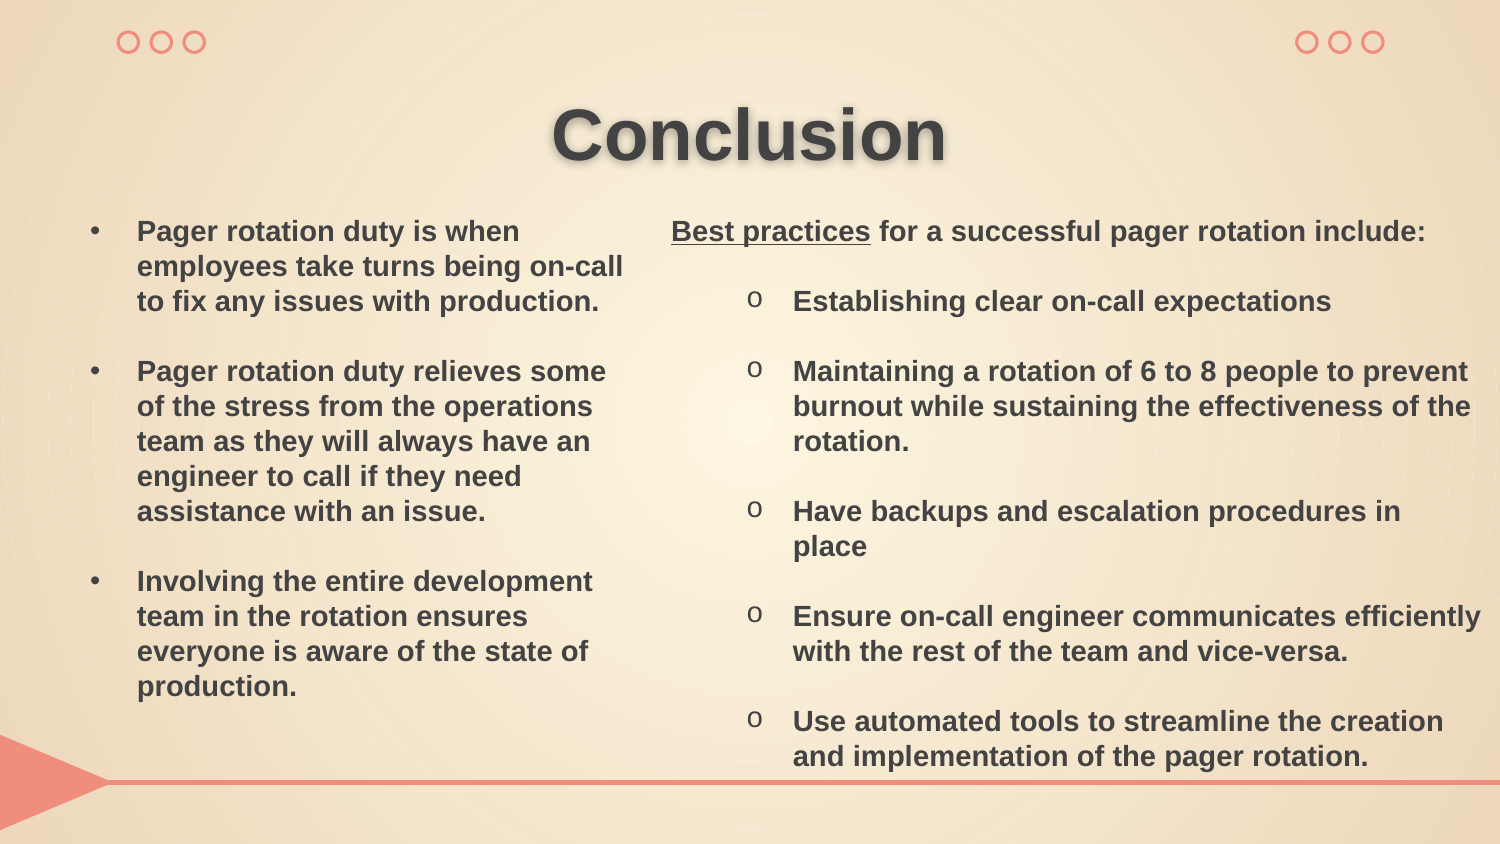

# Conclusion
Pager rotation duty is when employees take turns being on-call to fix any issues with production.

Pager rotation duty relieves some of the stress from the operations team as they will always have an engineer to call if they need assistance with an issue.

Involving the entire development team in the rotation ensures everyone is aware of the state of production.

Best practices for a successful pager rotation include:

Establishing clear on-call expectations

Maintaining a rotation of 6 to 8 people to prevent burnout while sustaining the effectiveness of the rotation.

Have backups and escalation procedures in place

Ensure on-call engineer communicates efficiently with the rest of the team and vice-versa.

Use automated tools to streamline the creation and implementation of the pager rotation.